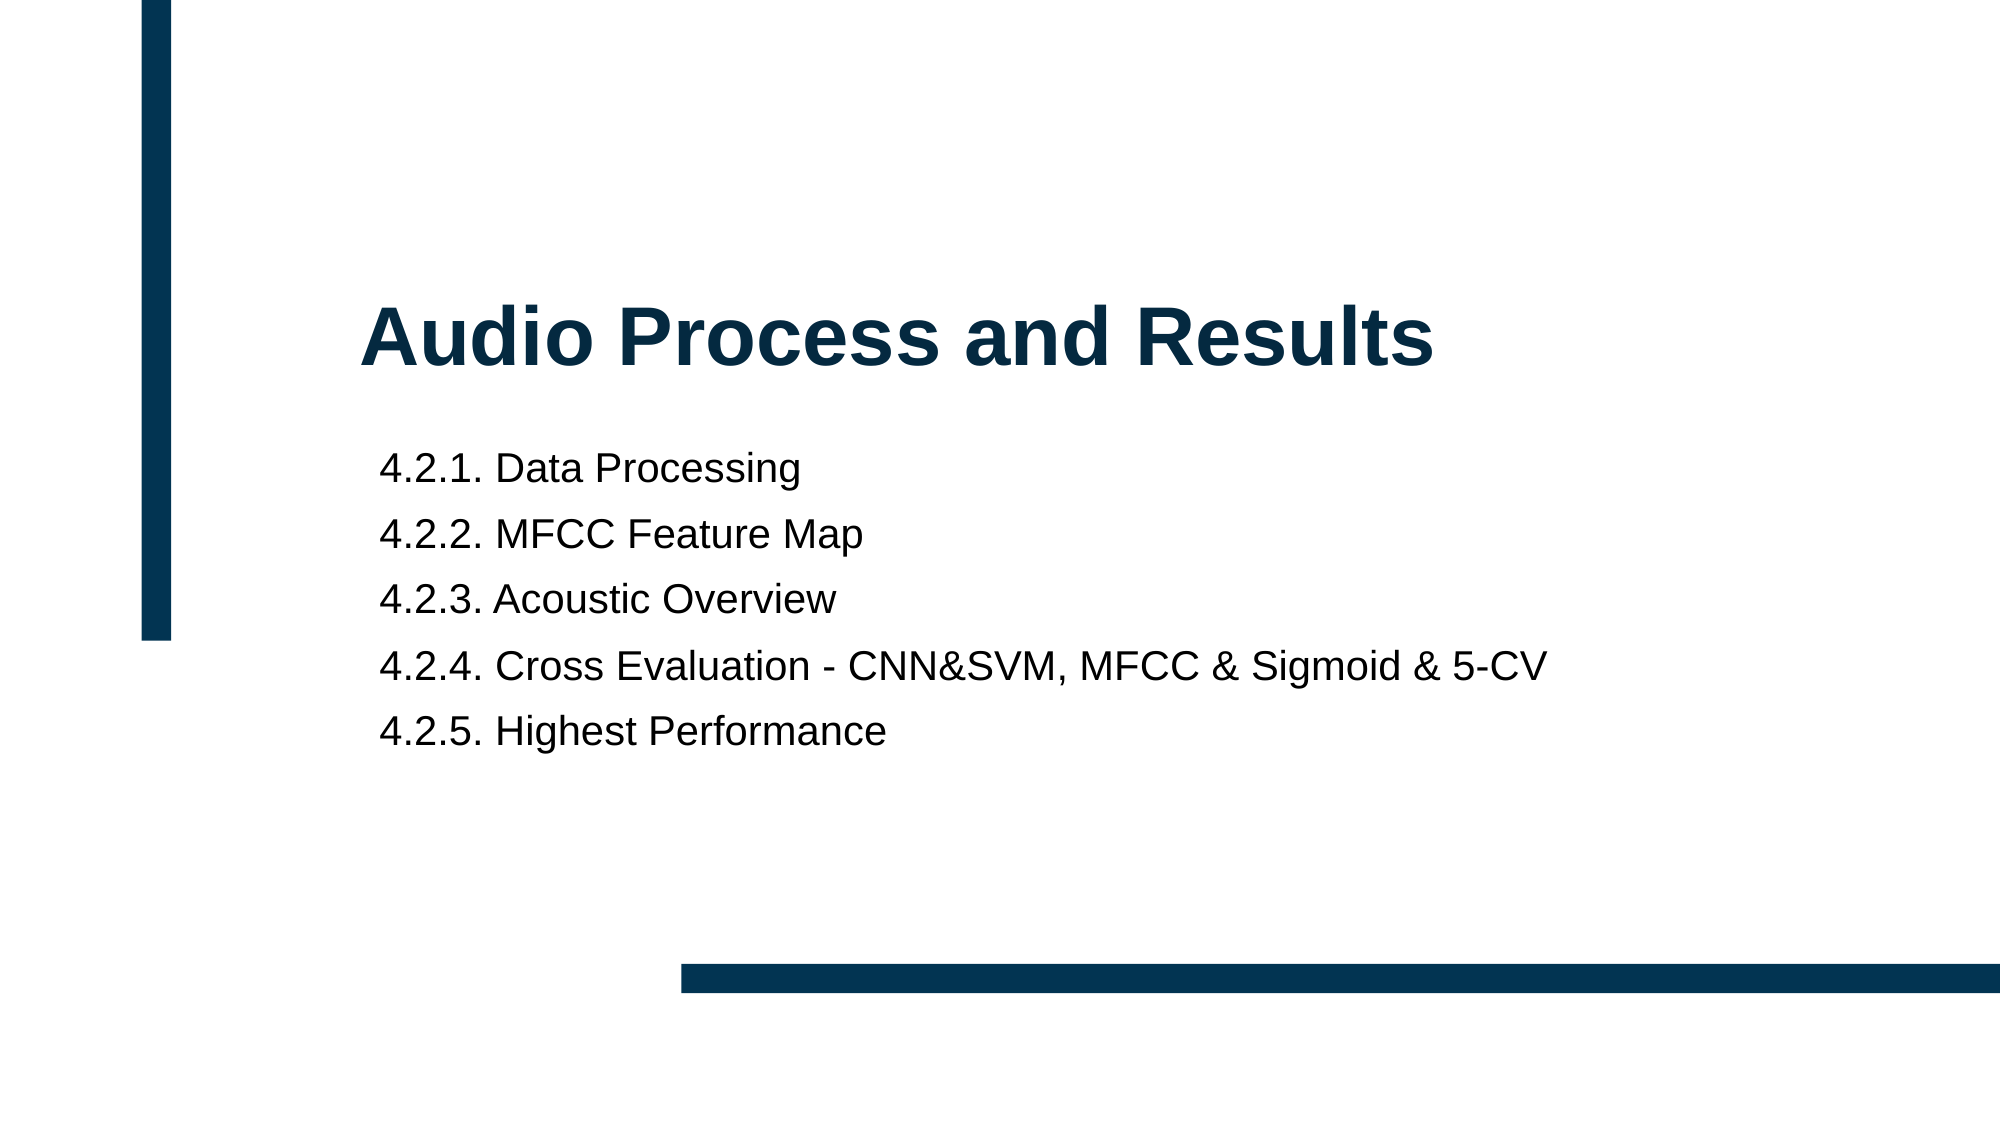

Audio Process and Results

4.2.1. Data Processing
4.2.2. MFCC Feature Map
4.2.3. Acoustic Overview
4.2.4. Cross Evaluation - CNN&SVM, MFCC & Sigmoid & 5-CV
4.2.5. Highest Performance